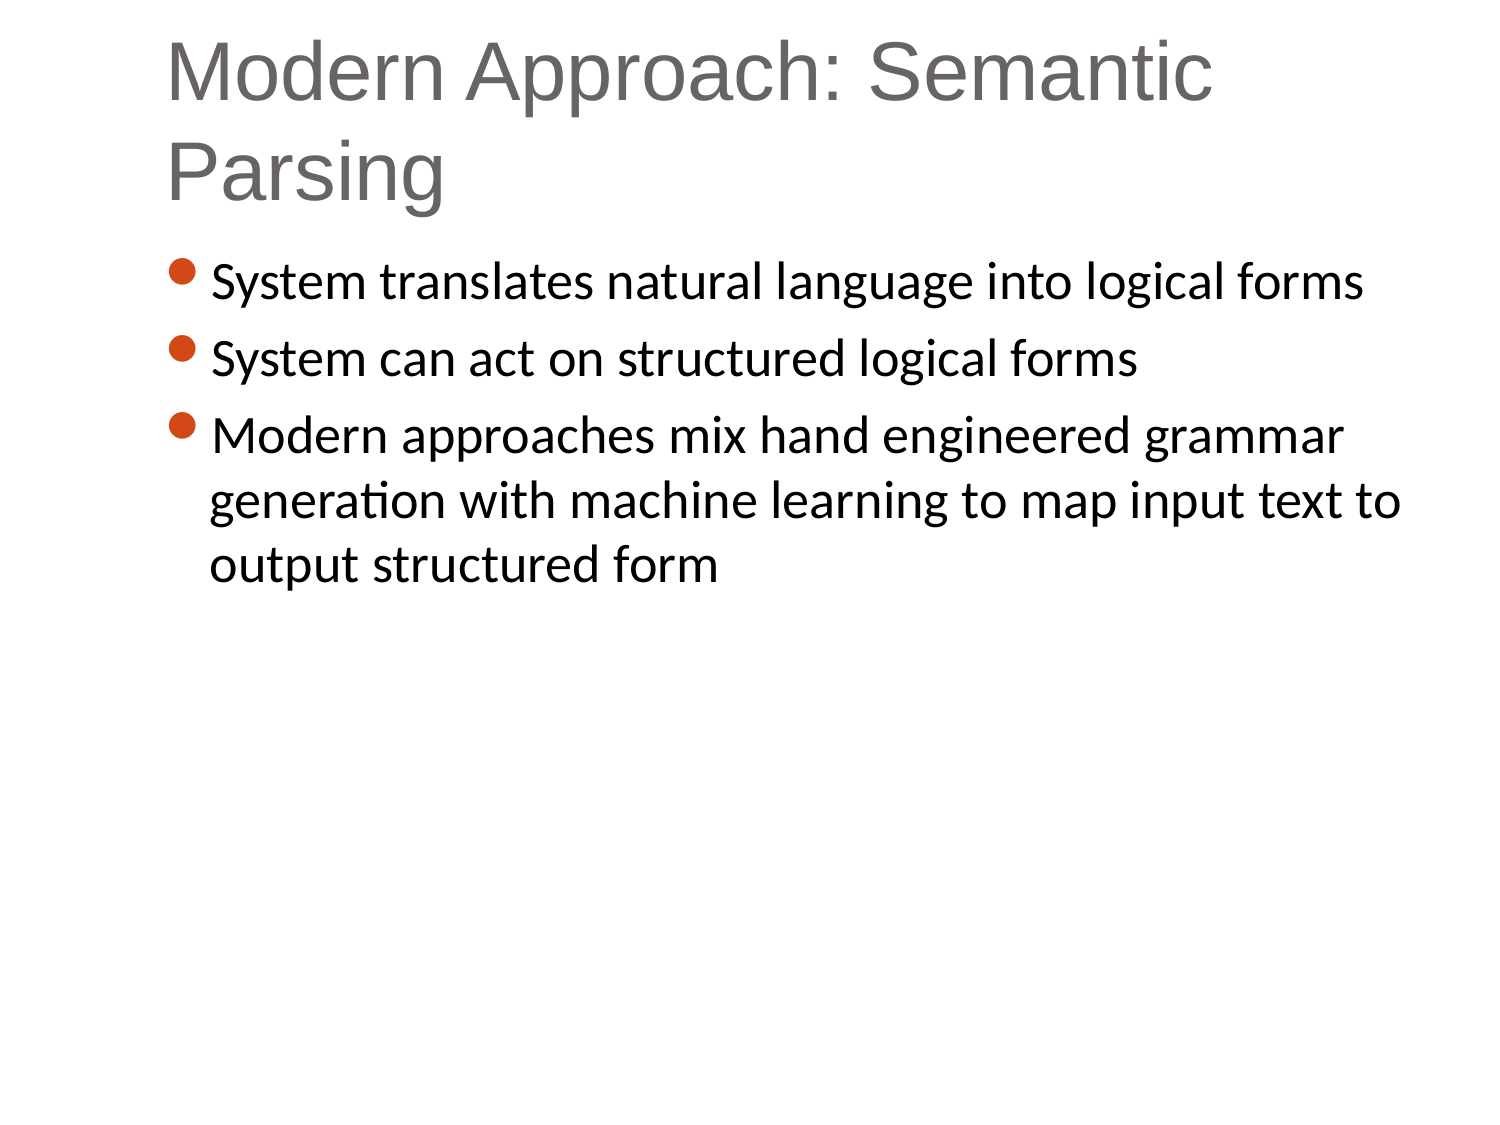

# Modern Approach: Semantic Parsing
System translates natural language into logical forms
System can act on structured logical forms
Modern approaches mix hand engineered grammar generation with machine learning to map input text to output structured form